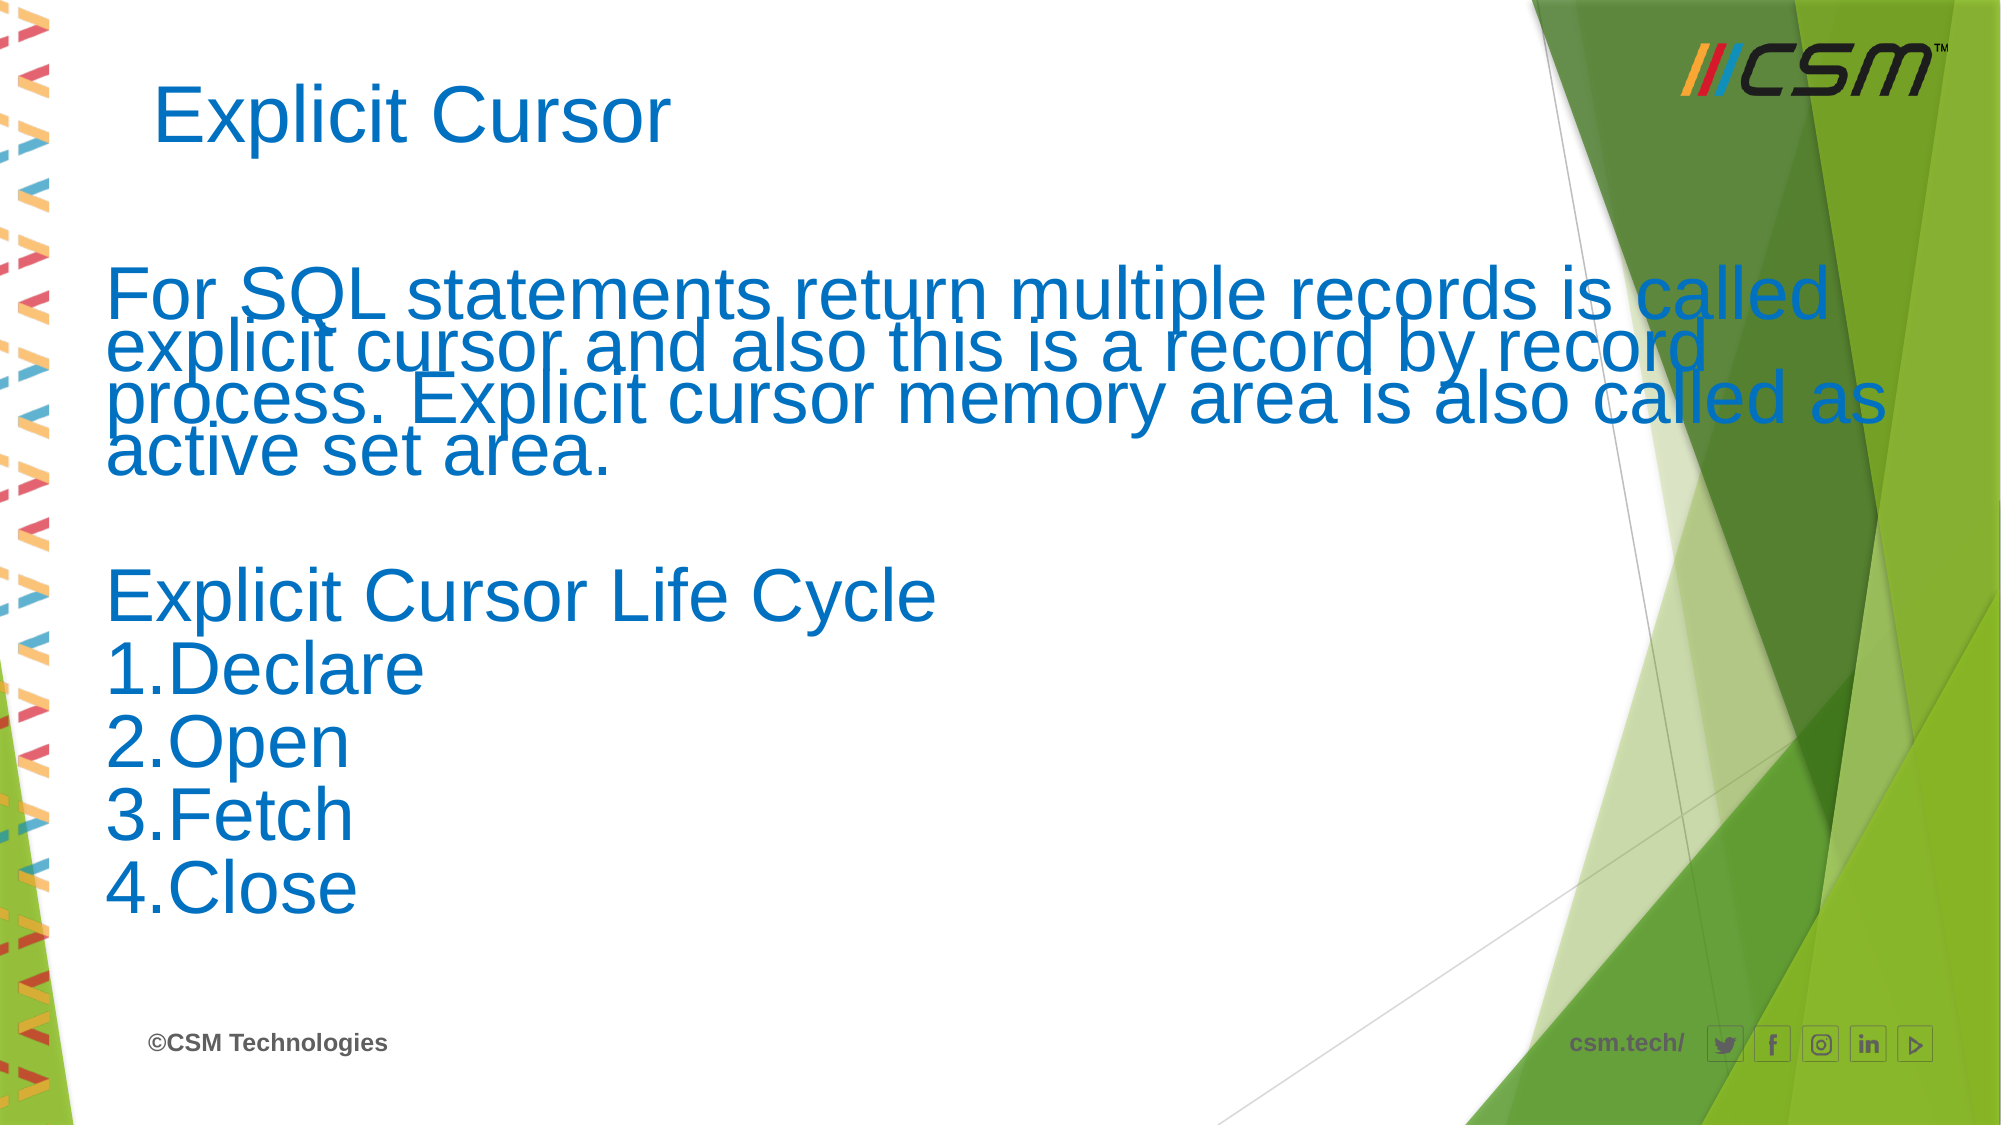

# Explicit Cursor

For SQL statements return multiple records is called explicit cursor and also this is a record by record process. Explicit cursor memory area is also called as active set area.

Explicit Cursor Life Cycle
1.Declare
2.Open
3.Fetch
4.Close